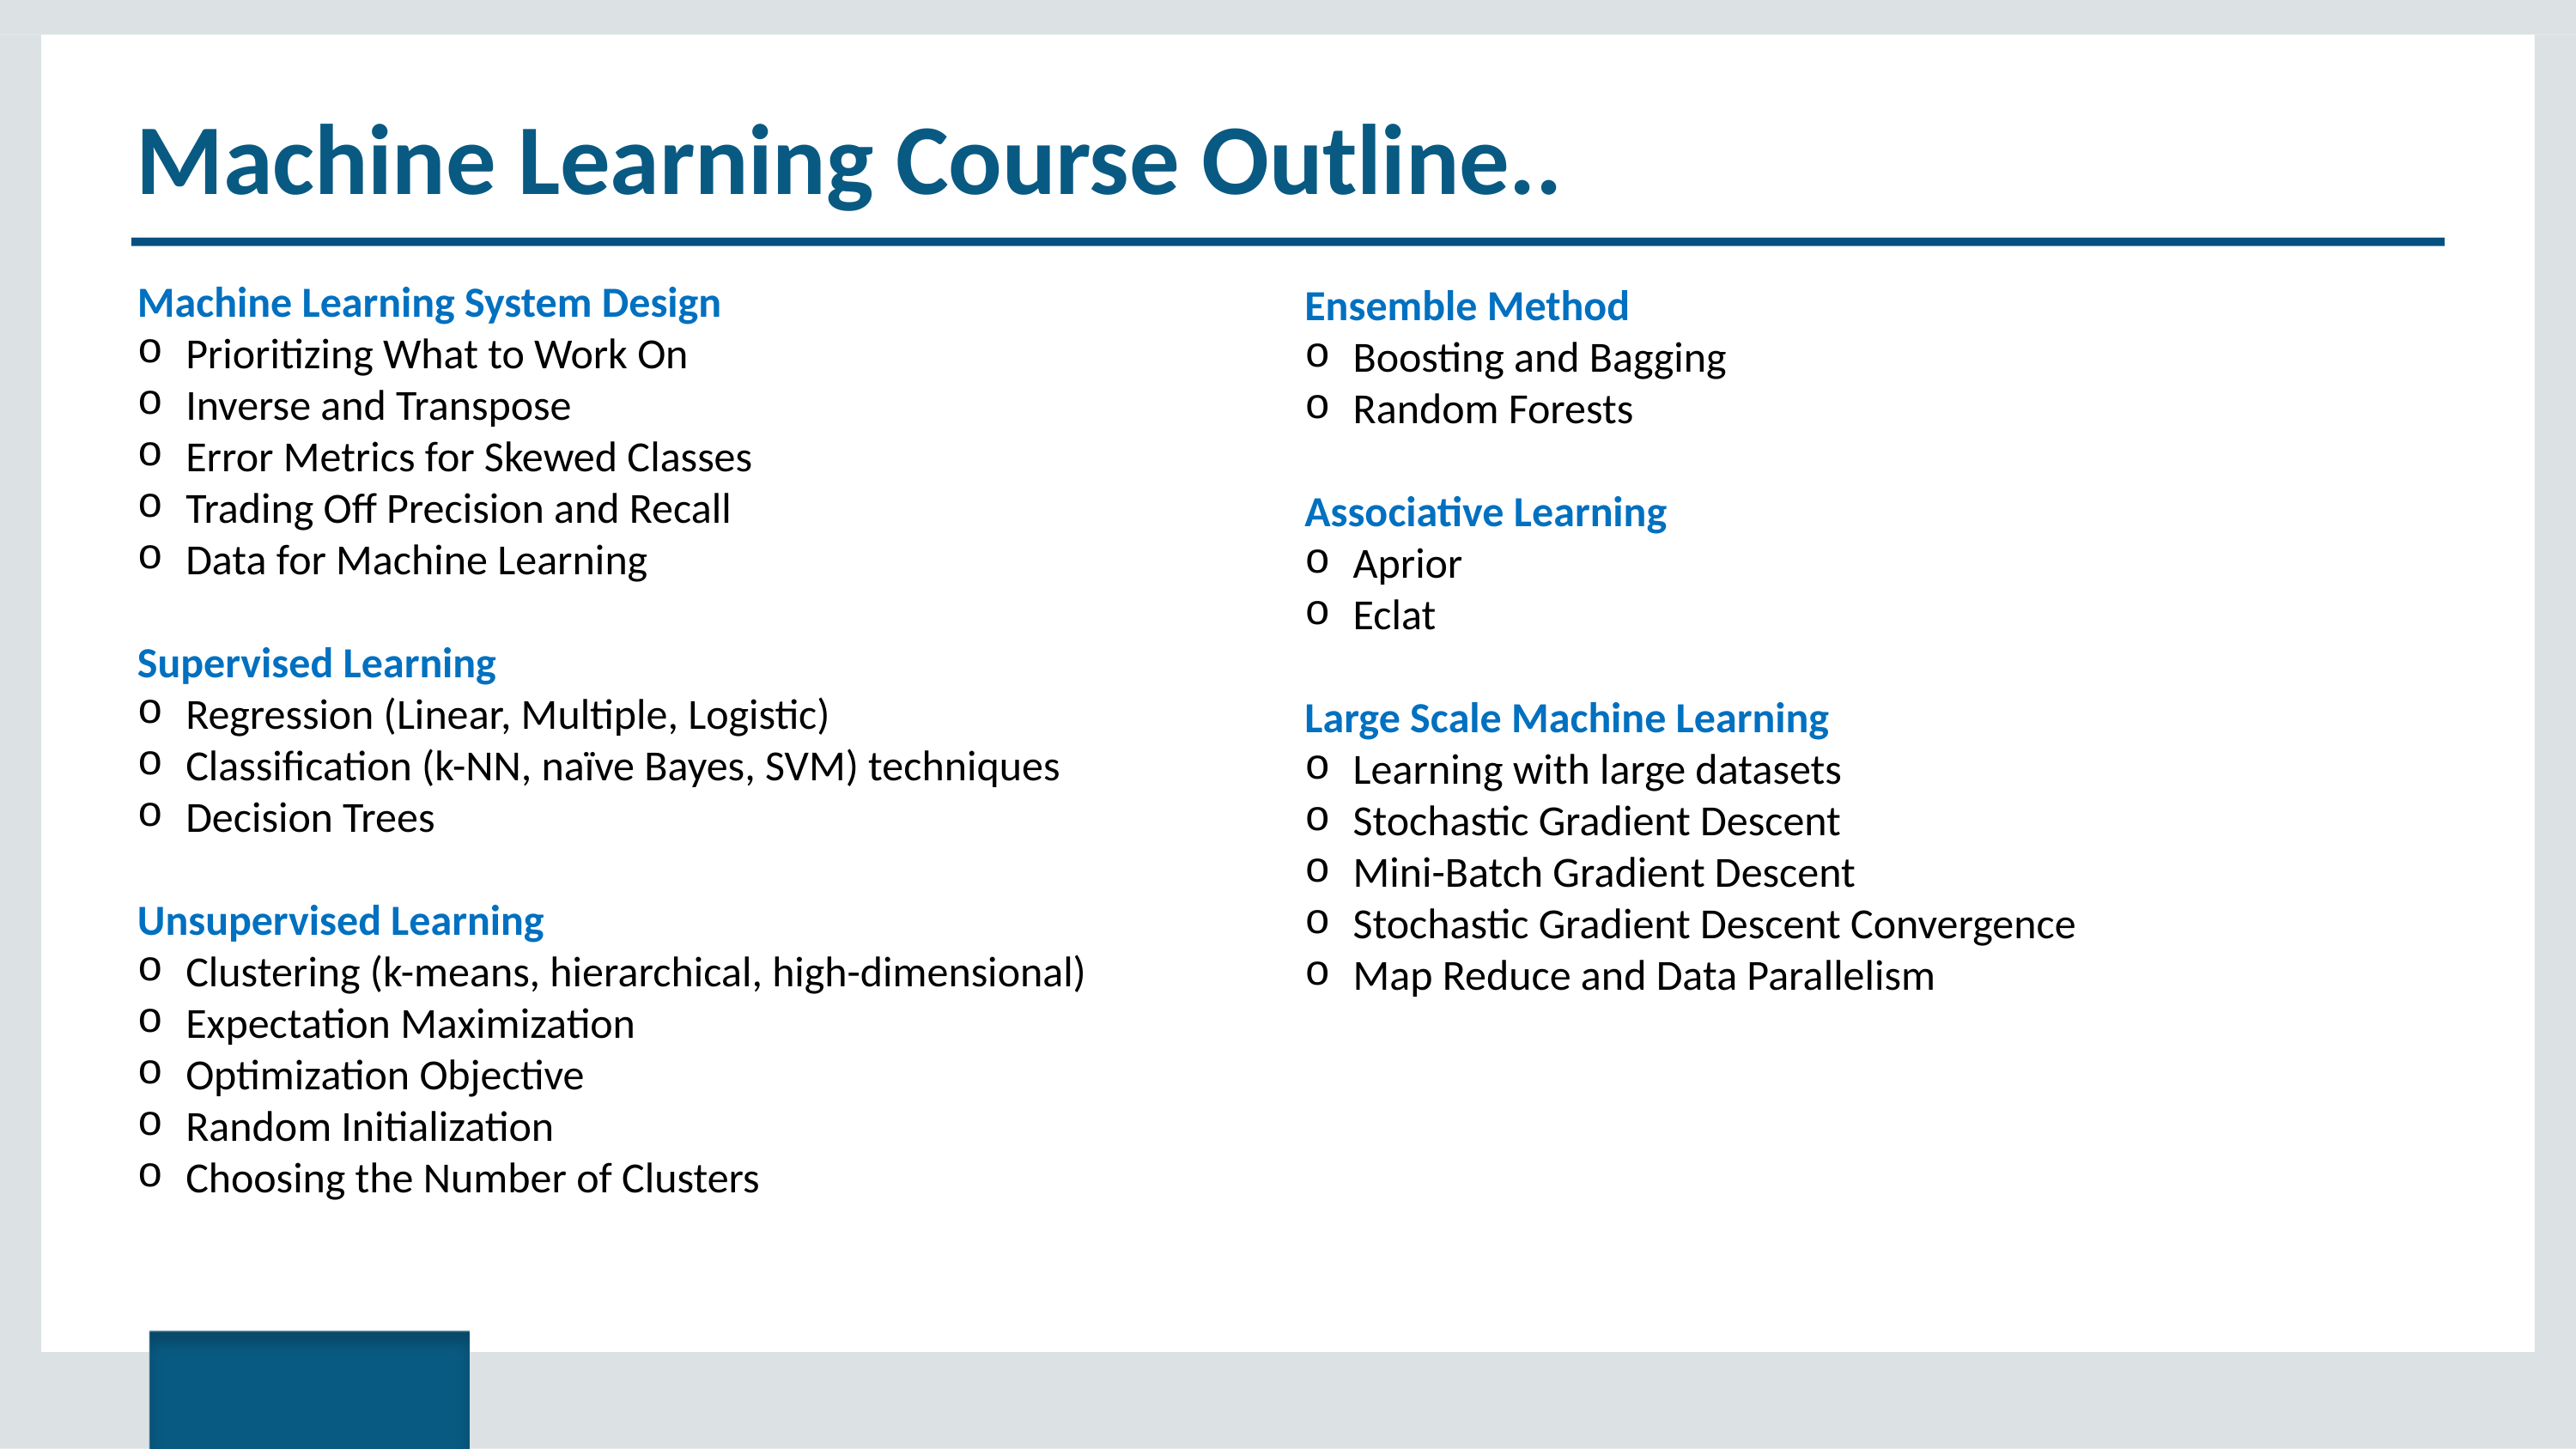

# Machine Learning Course Outline..

Machine Learning System Design
Prioritizing What to Work On
Inverse and Transpose
Error Metrics for Skewed Classes
Trading Off Precision and Recall
Data for Machine Learning

Supervised Learning
Regression (Linear, Multiple, Logistic)
Classification (k-NN, naïve Bayes, SVM) techniques
Decision Trees

Unsupervised Learning
Clustering (k-means, hierarchical, high-dimensional)
Expectation Maximization
Optimization Objective
Random Initialization
Choosing the Number of Clusters

Ensemble Method
Boosting and Bagging
Random Forests

Associative Learning
Aprior
Eclat

Large Scale Machine Learning
Learning with large datasets
Stochastic Gradient Descent
Mini-Batch Gradient Descent
Stochastic Gradient Descent Convergence
Map Reduce and Data Parallelism